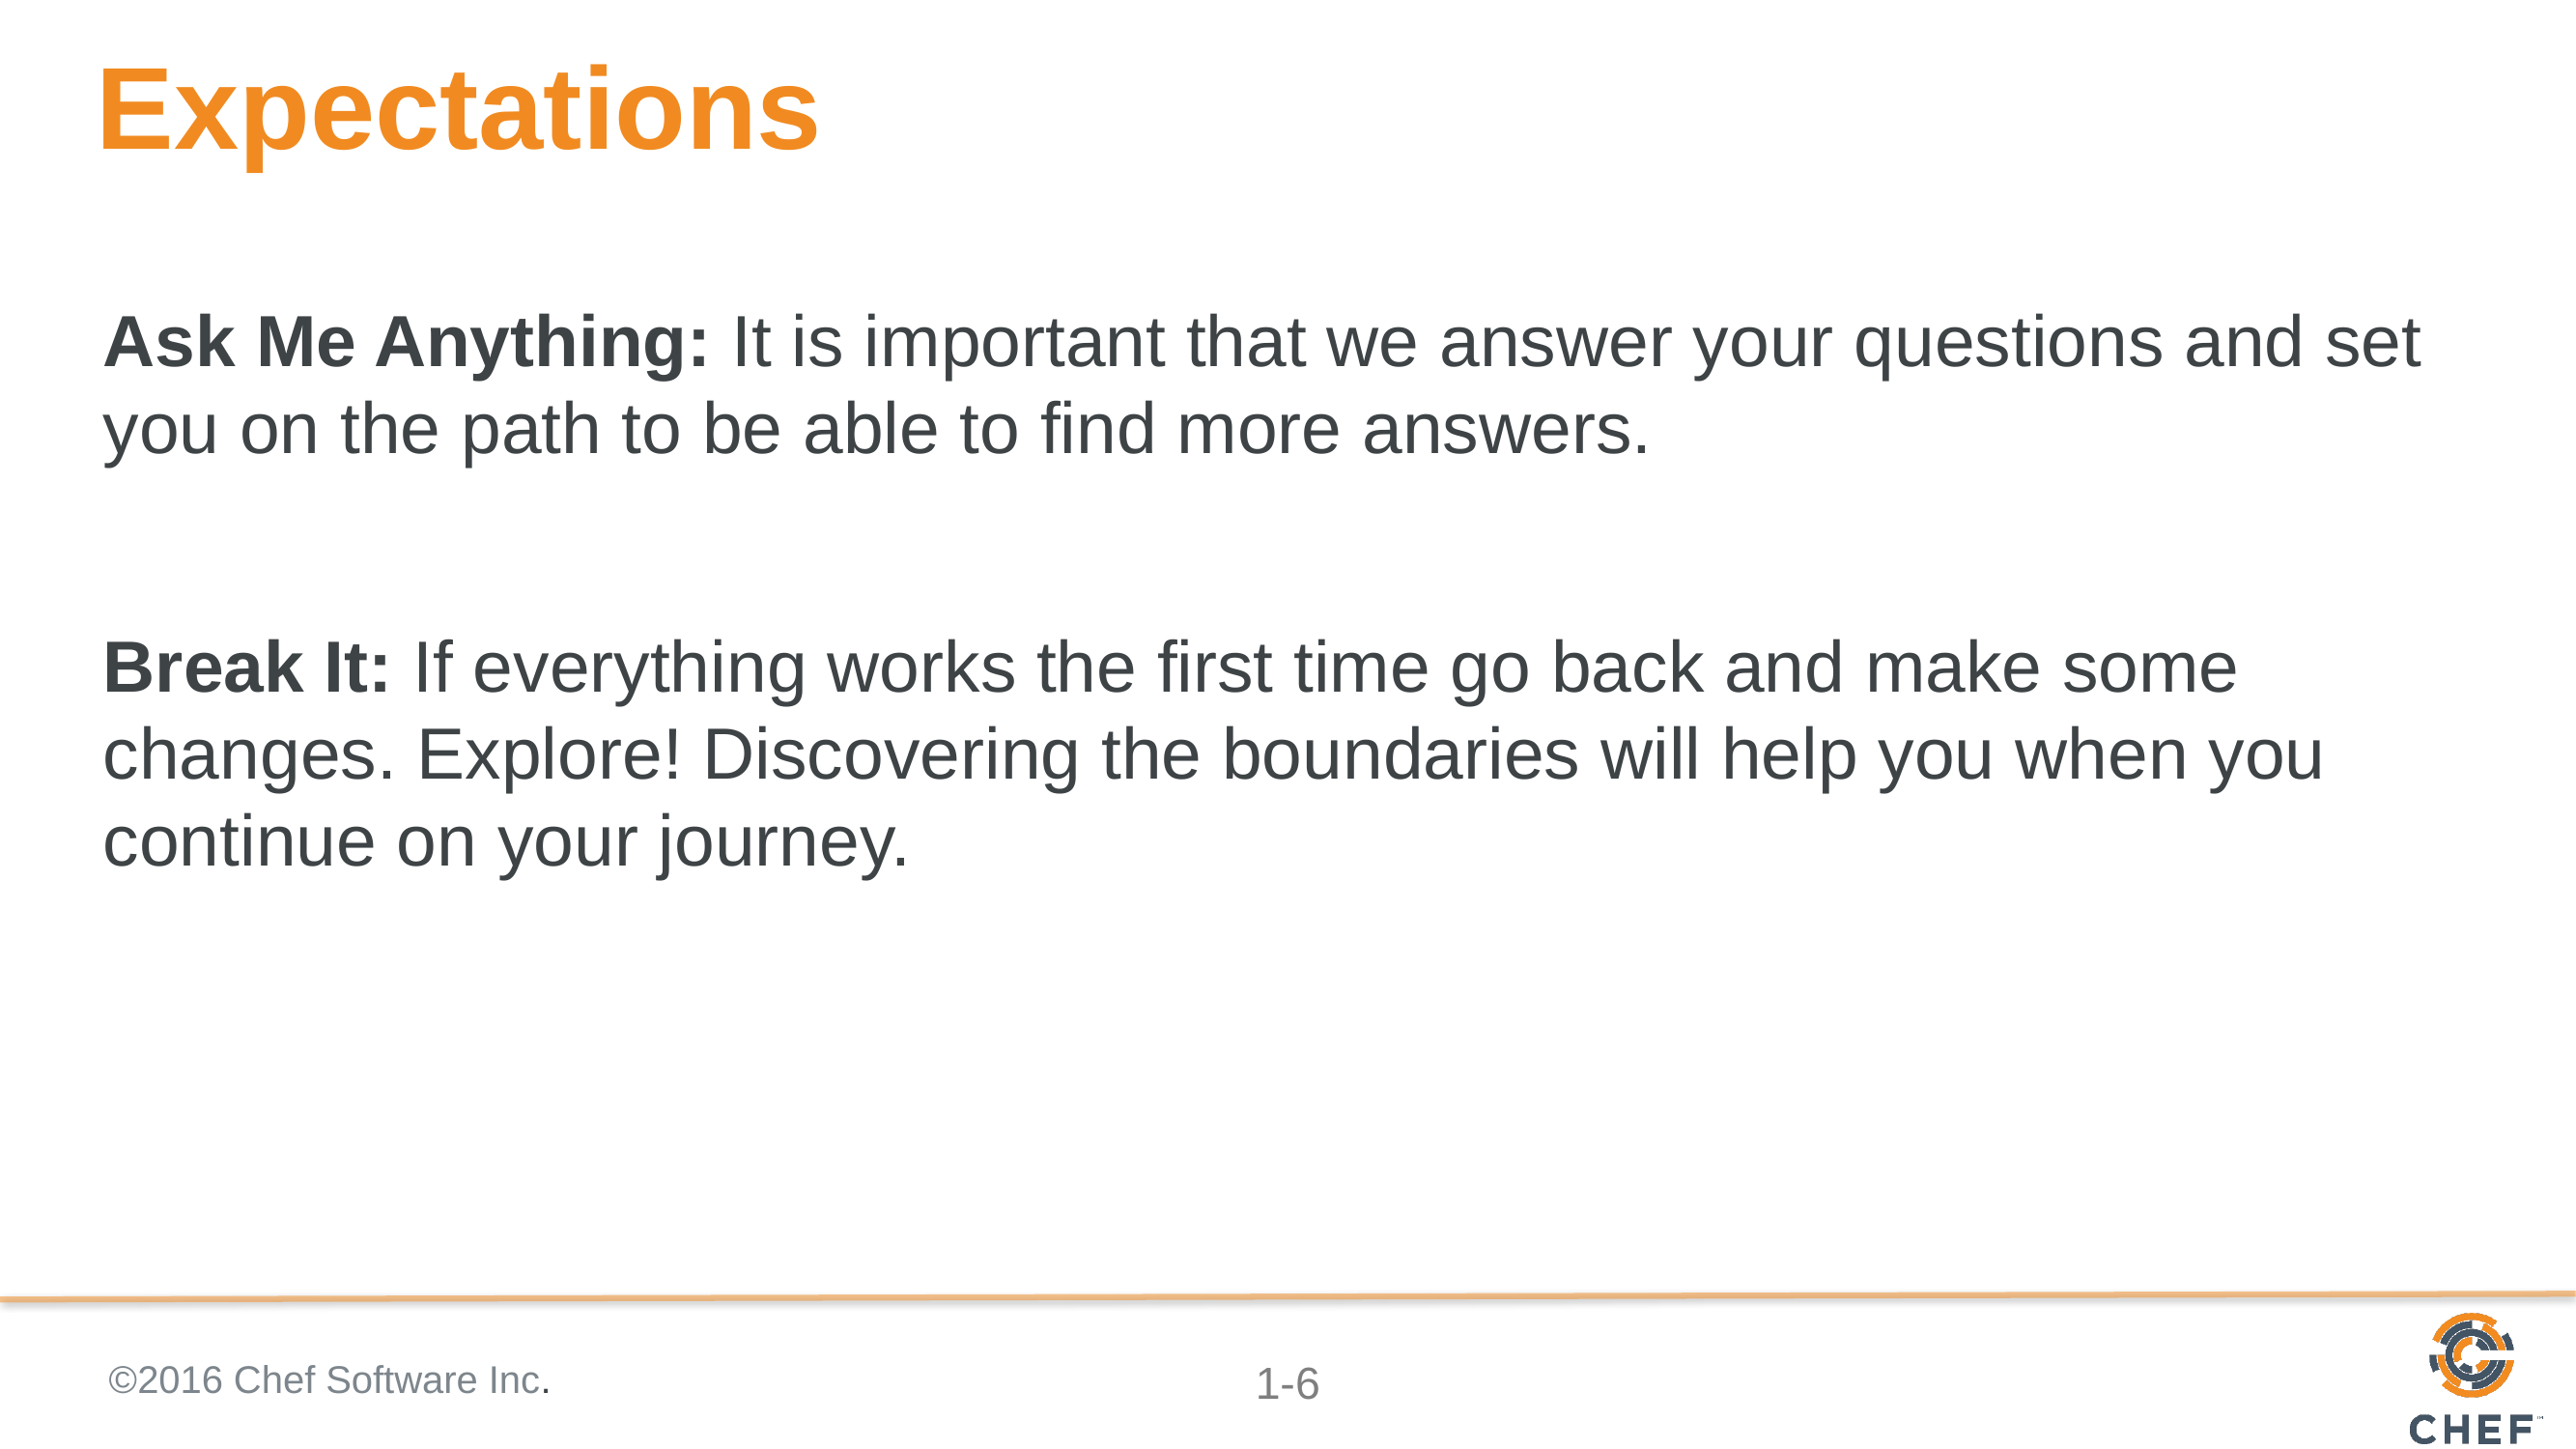

# Expectations
Ask Me Anything: It is important that we answer your questions and set you on the path to be able to find more answers.

Break It: If everything works the first time go back and make some changes. Explore! Discovering the boundaries will help you when you continue on your journey.